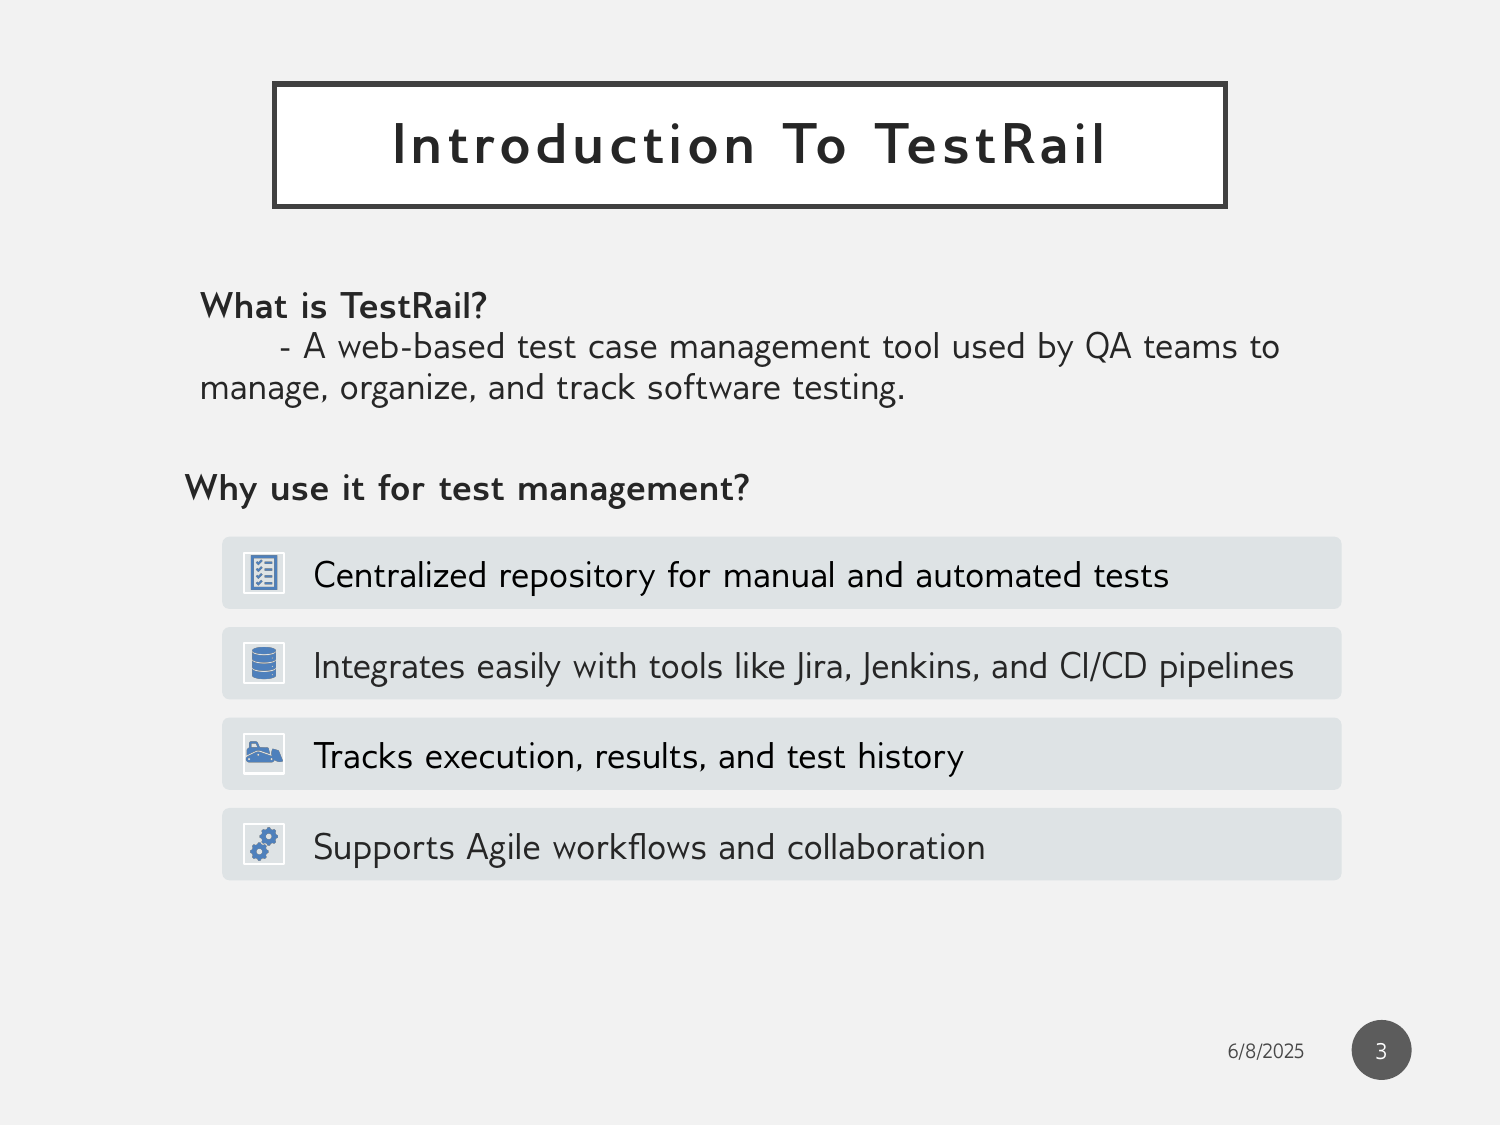

# Introduction To TestRail
What is TestRail?
       - A web-based test case management tool used by QA teams to manage, organize, and track software testing.
Why use it for test management?
Centralized repository for manual and automated tests
Integrates easily with tools like Jira, Jenkins, and CI/CD pipelines
Tracks execution, results, and test history
Supports Agile workflows and collaboration
3
6/8/2025